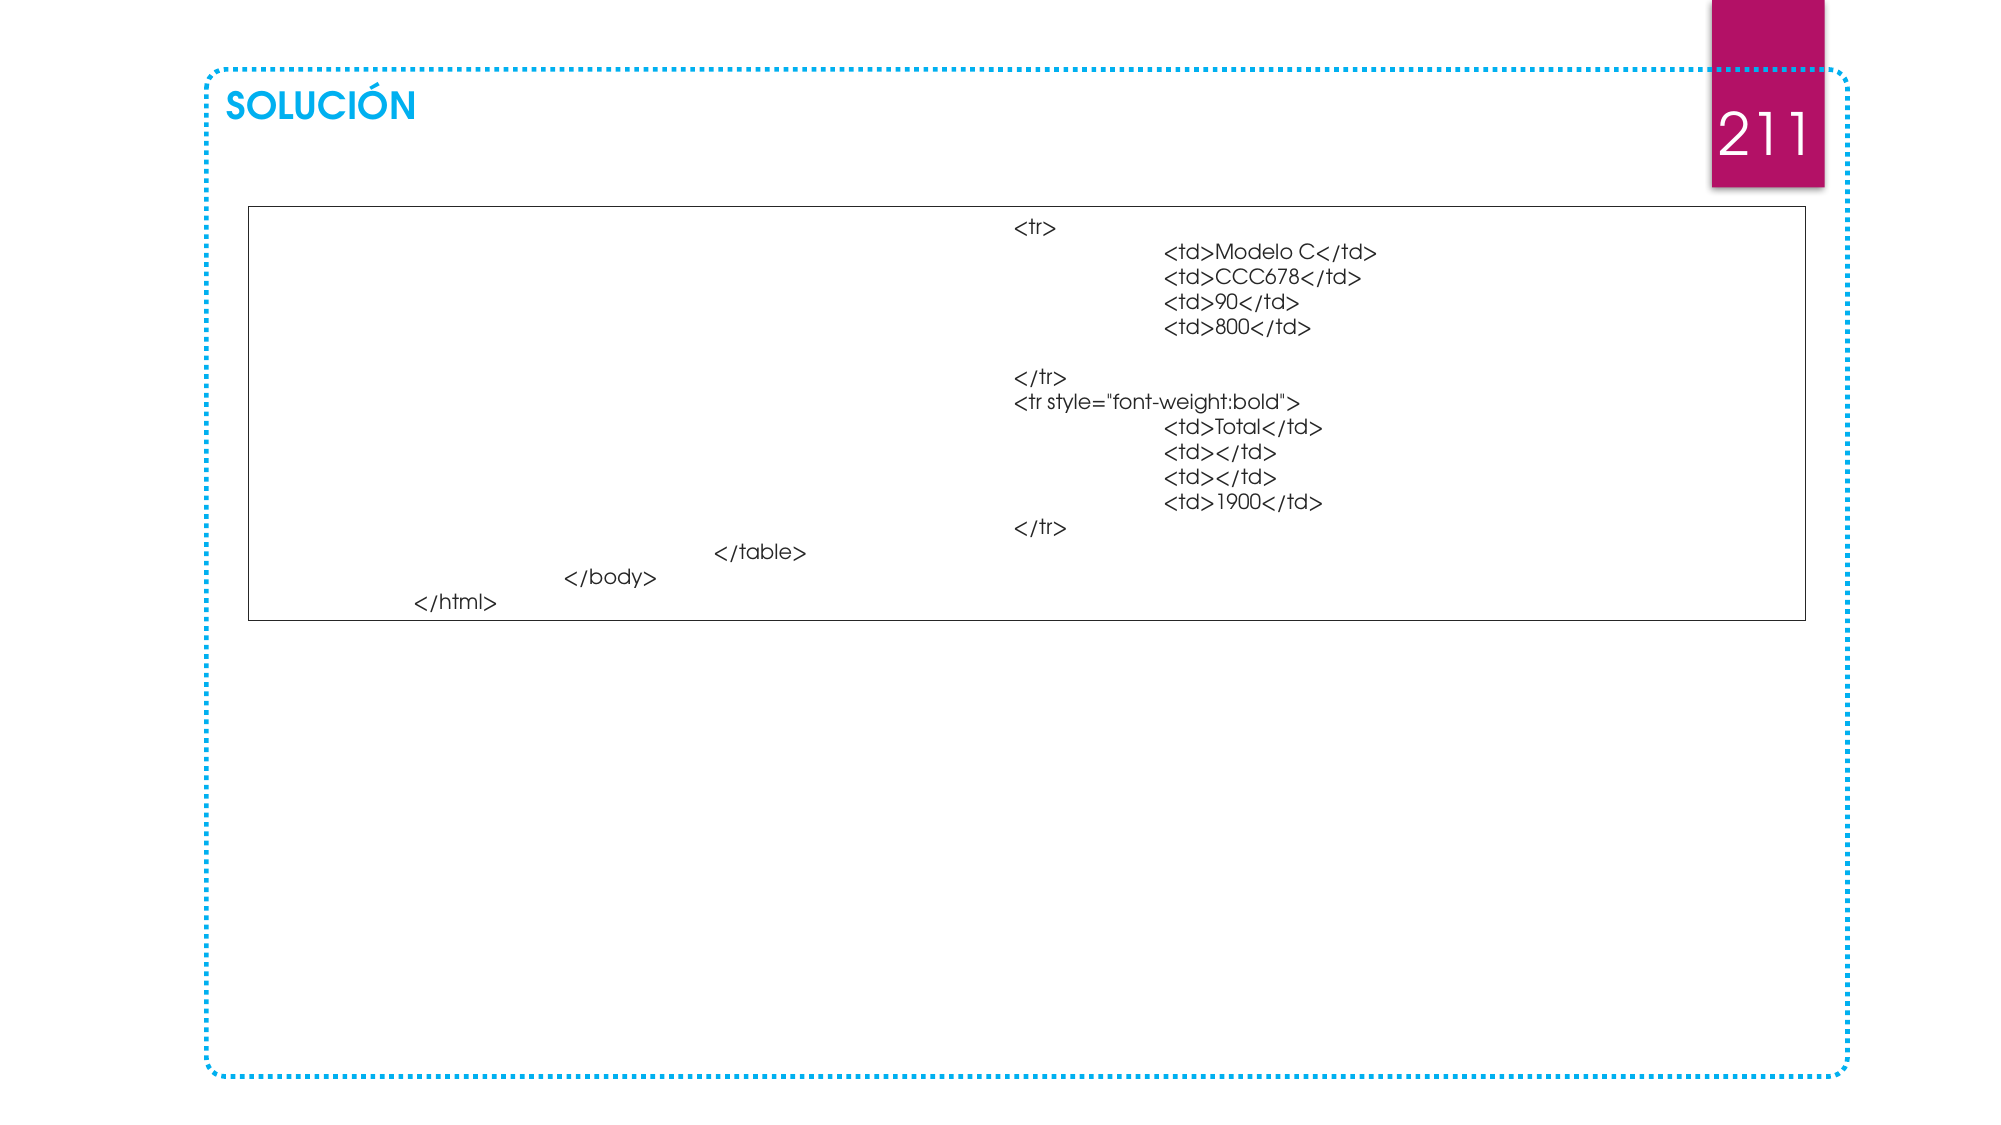

211
SOLUCIÓN

					<tr>
						<td>Modelo C</td>
						<td>CCC678</td>
						<td>90</td>
						<td>800</td>
					</tr>
					<tr style="font-weight:bold">
						<td>Total</td>
						<td></td>
						<td></td>
						<td>1900</td>
					</tr>
			</table>
		</body>
	</html>